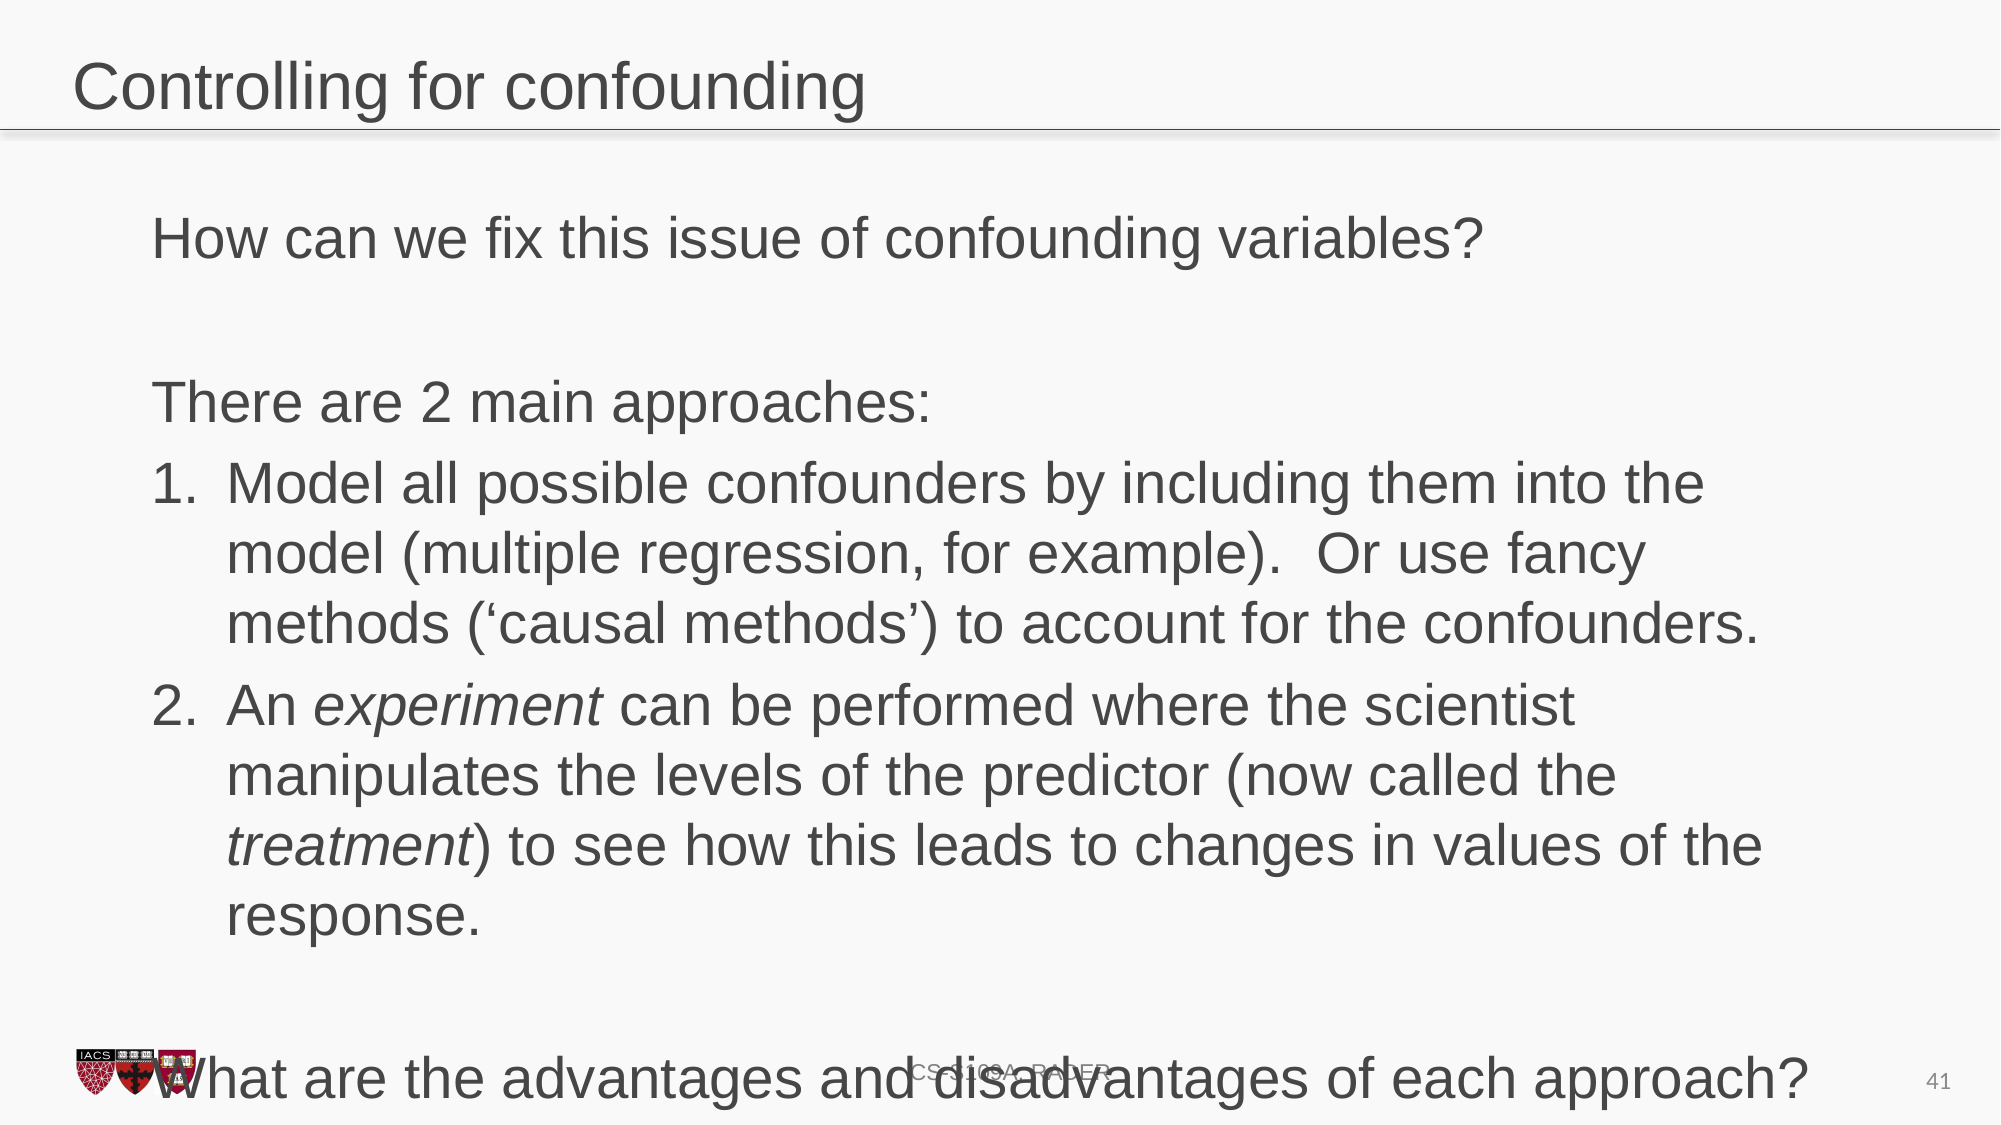

# Controlling for confounding
How can we fix this issue of confounding variables?

There are 2 main approaches:
Model all possible confounders by including them into the model (multiple regression, for example).  Or use fancy methods (‘causal methods’) to account for the confounders.
An experiment can be performed where the scientist manipulates the levels of the predictor (now called the treatment) to see how this leads to changes in values of the response.

What are the advantages and disadvantages of each approach?
41